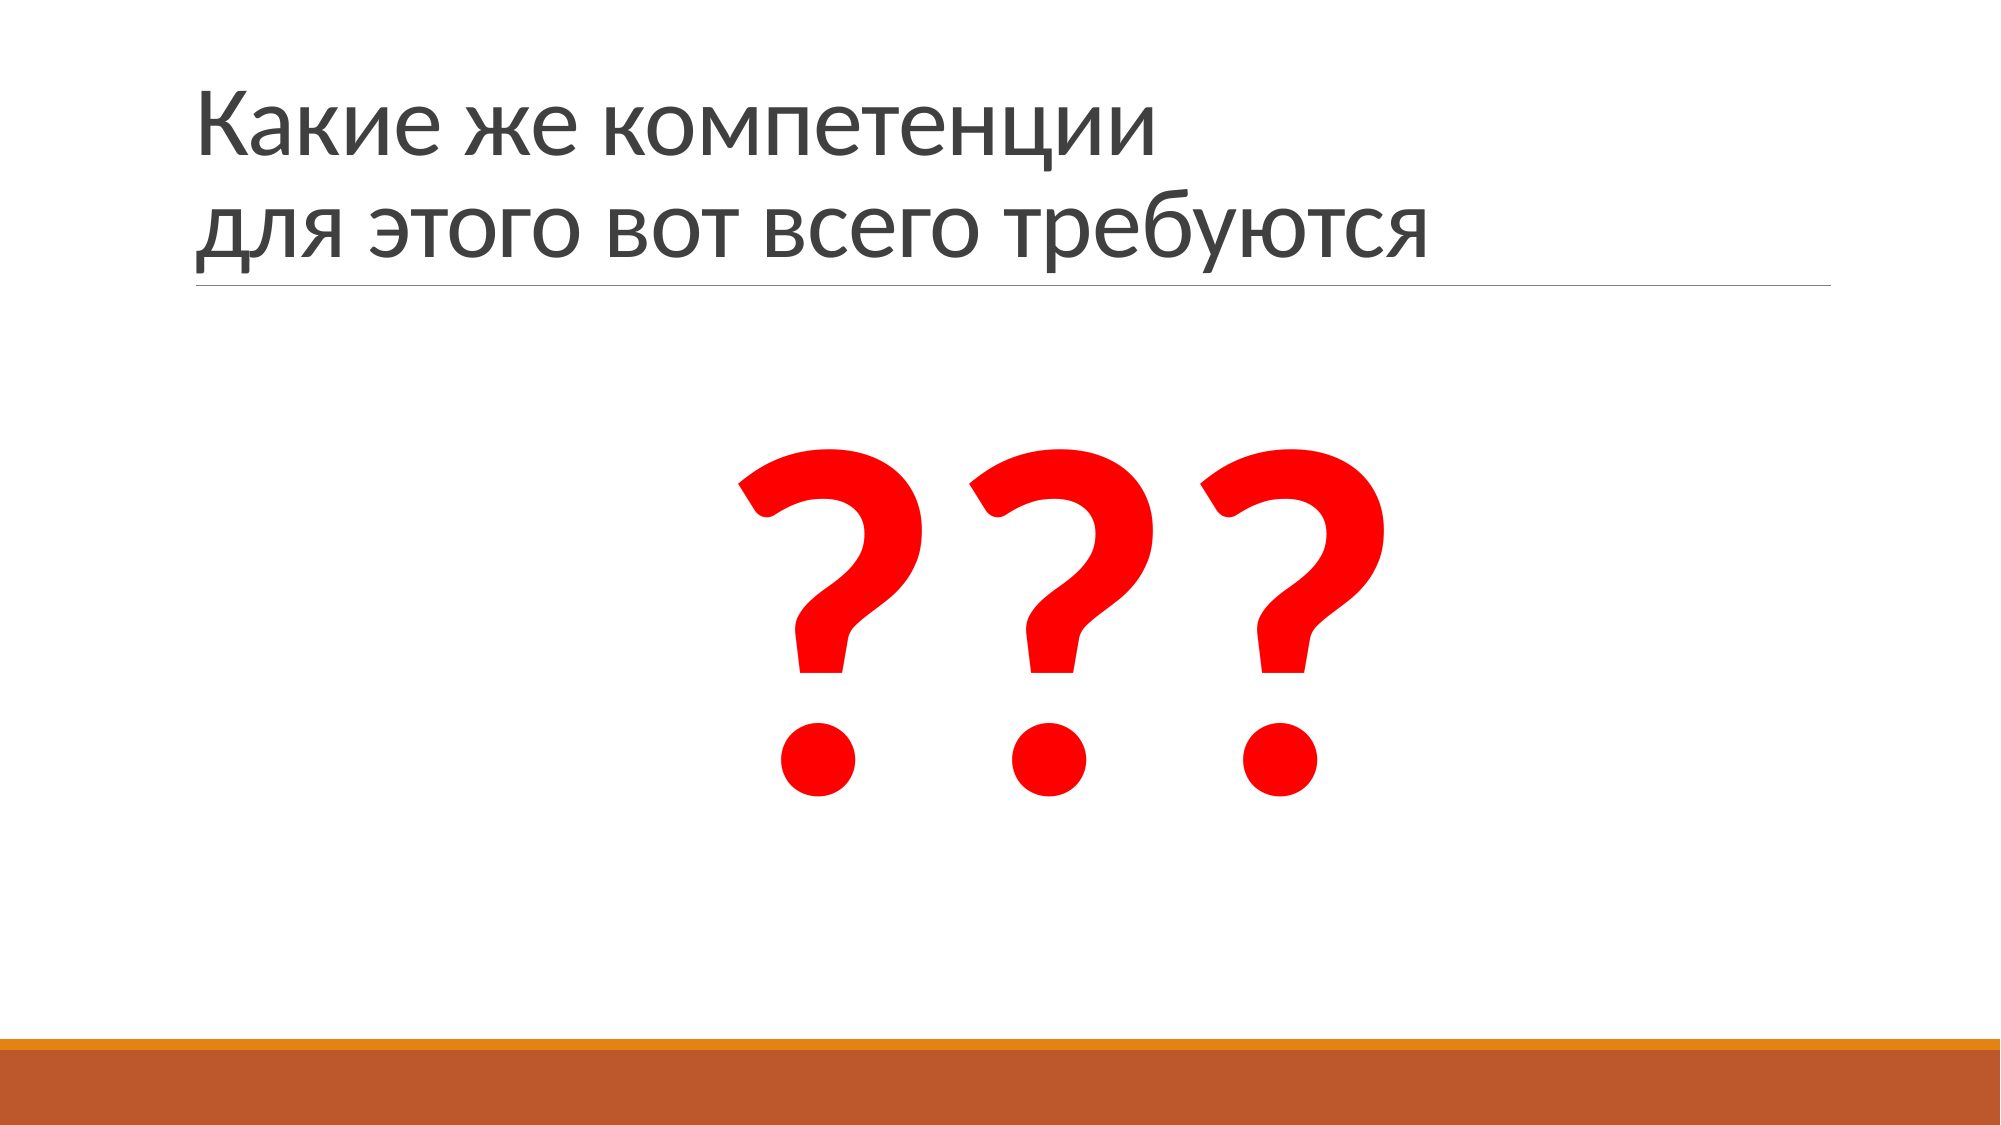

# Какие же компетенции для этого вот всего требуются
???